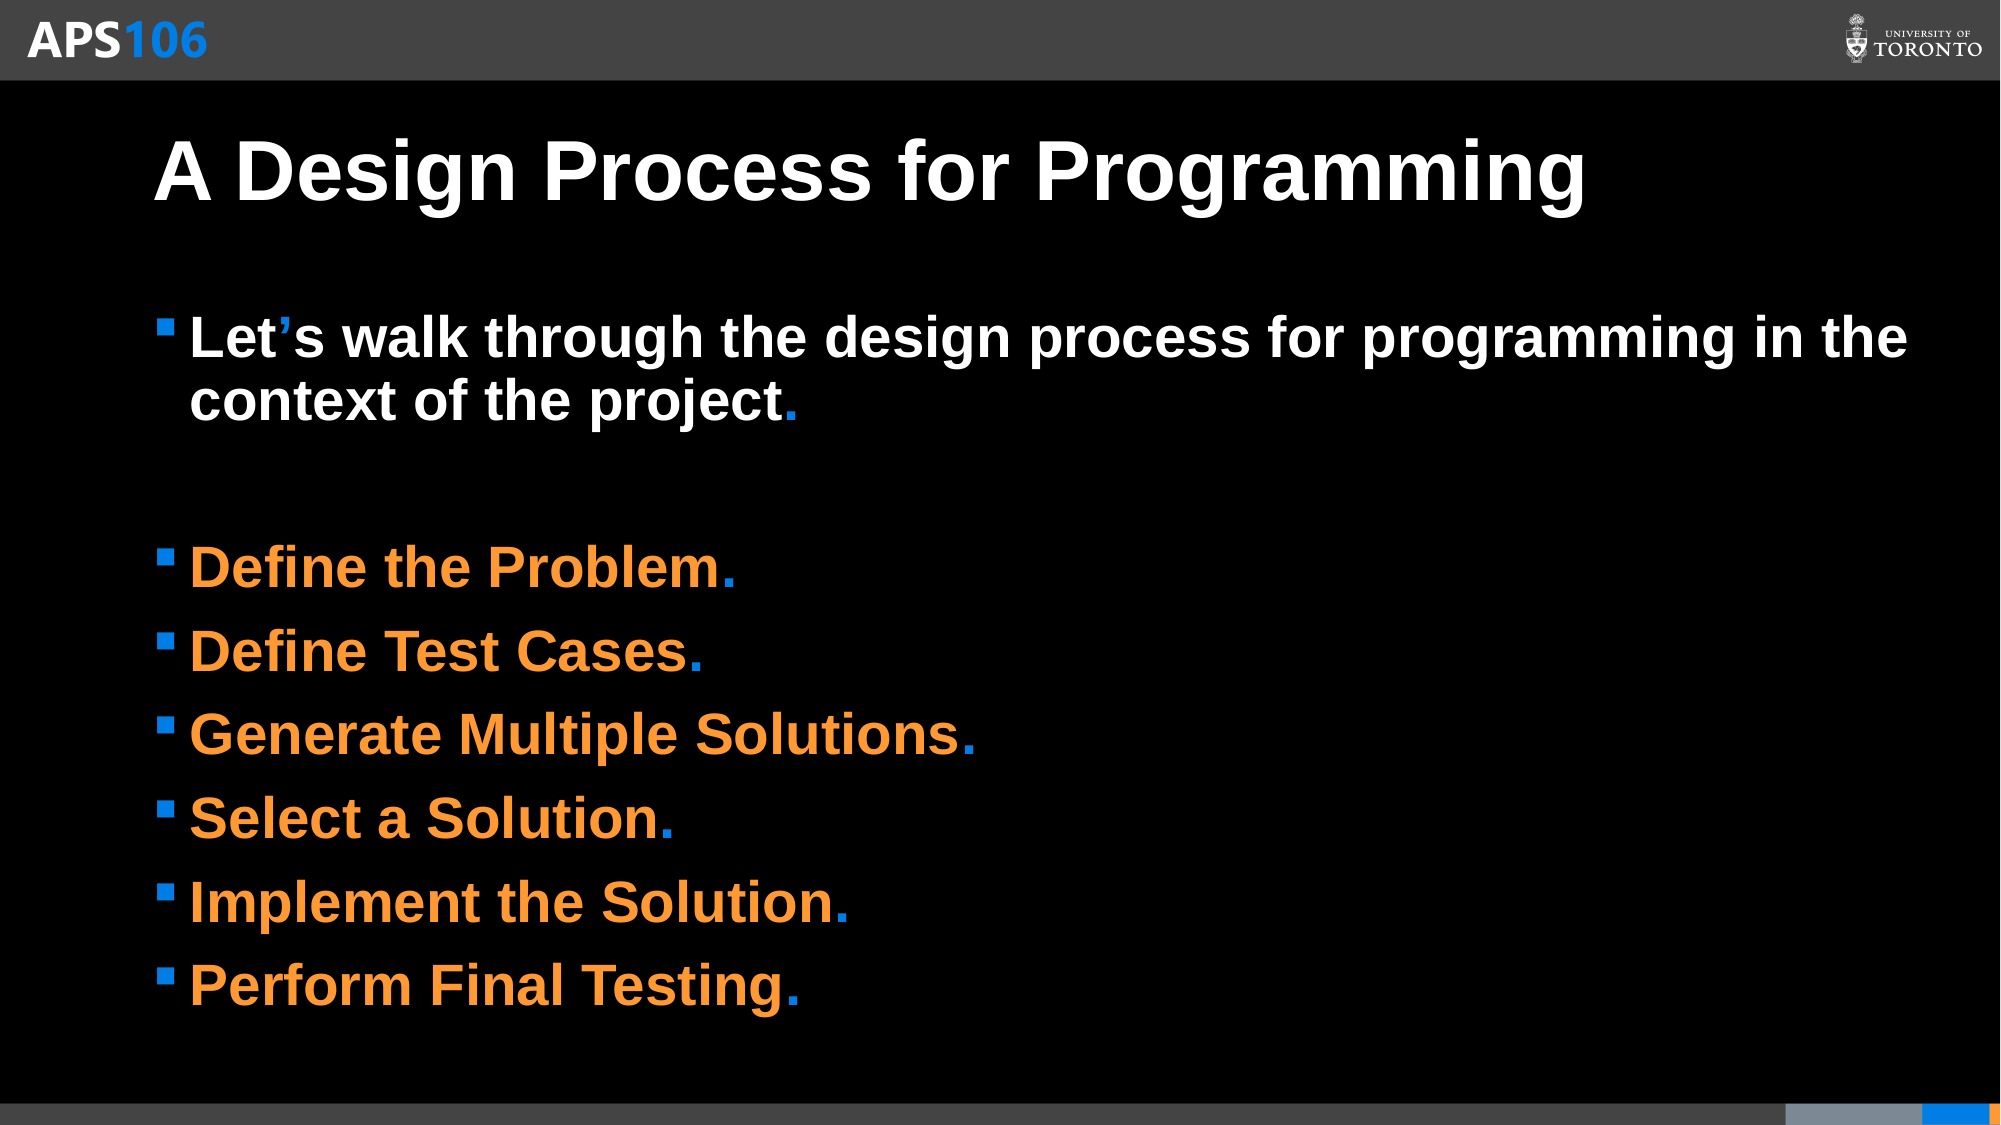

# A Design Process for Programming
Let’s walk through the design process for programming in the context of the project.

Define the Problem.
Define Test Cases.
Generate Multiple Solutions.
Select a Solution.
Implement the Solution.
Perform Final Testing.